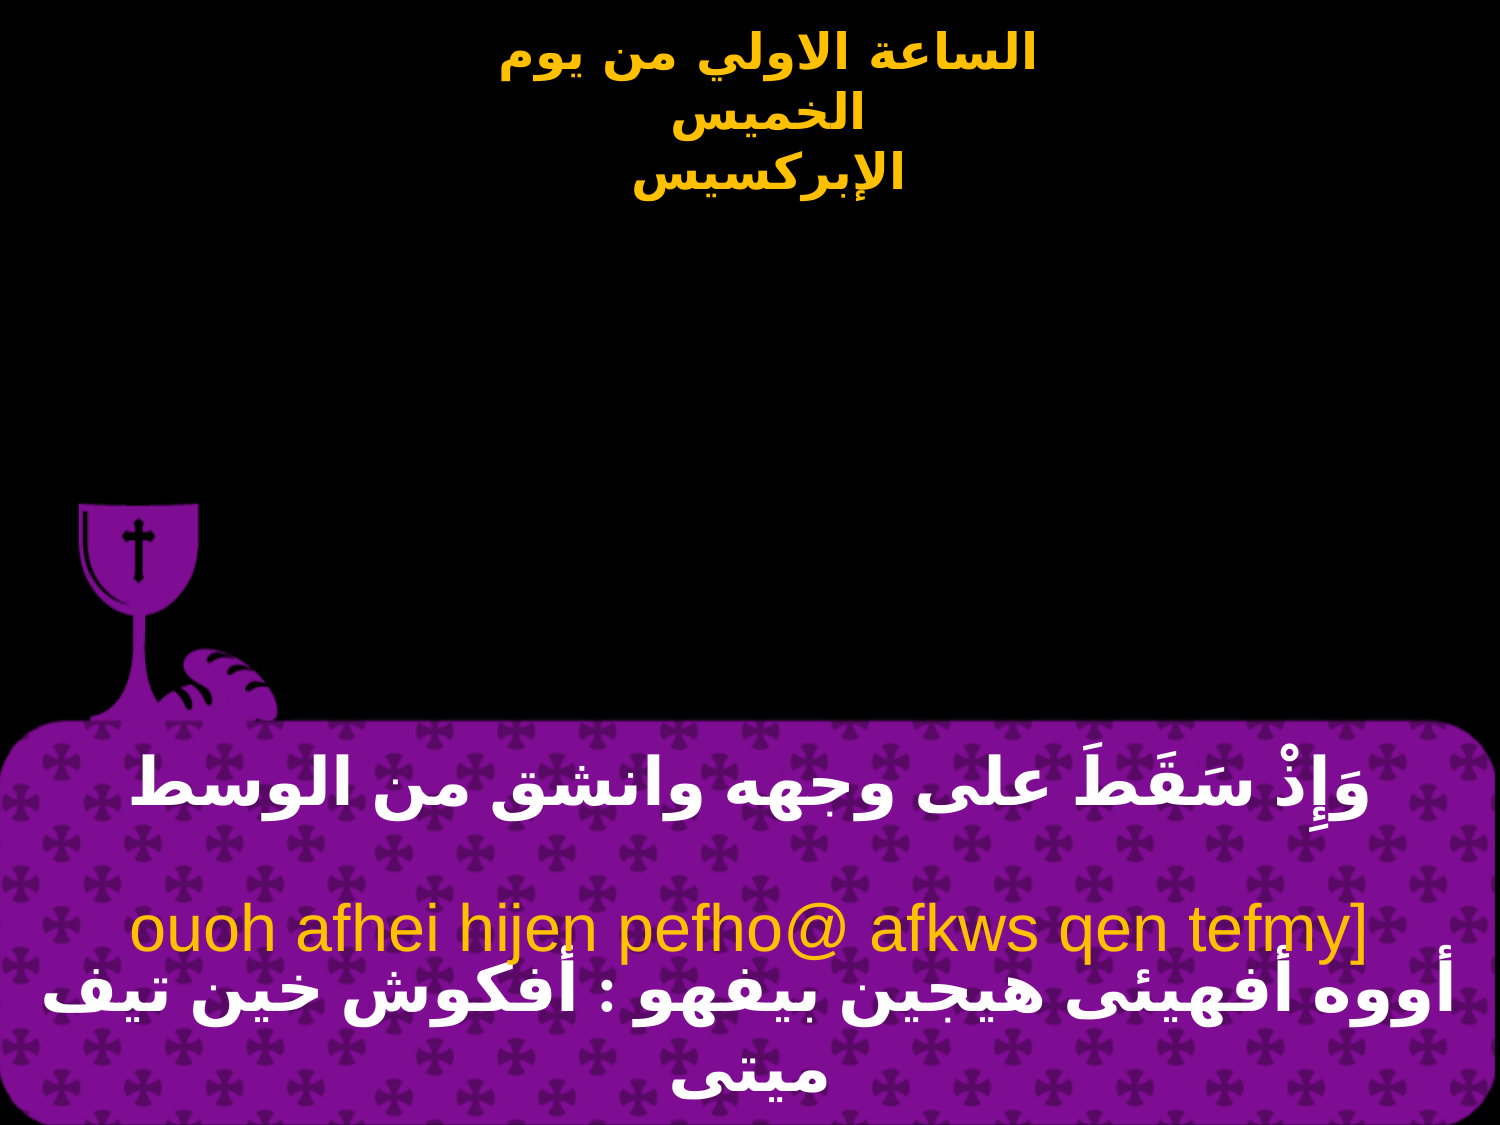

# وَإِذْ سَقَطَ على وجهه وانشق من الوسط
ouoh afhei hijen pefho@ afkws qen tefmy]
أووه أفهيئى هيجين بيفهو : أفكوش خين تيف ميتى